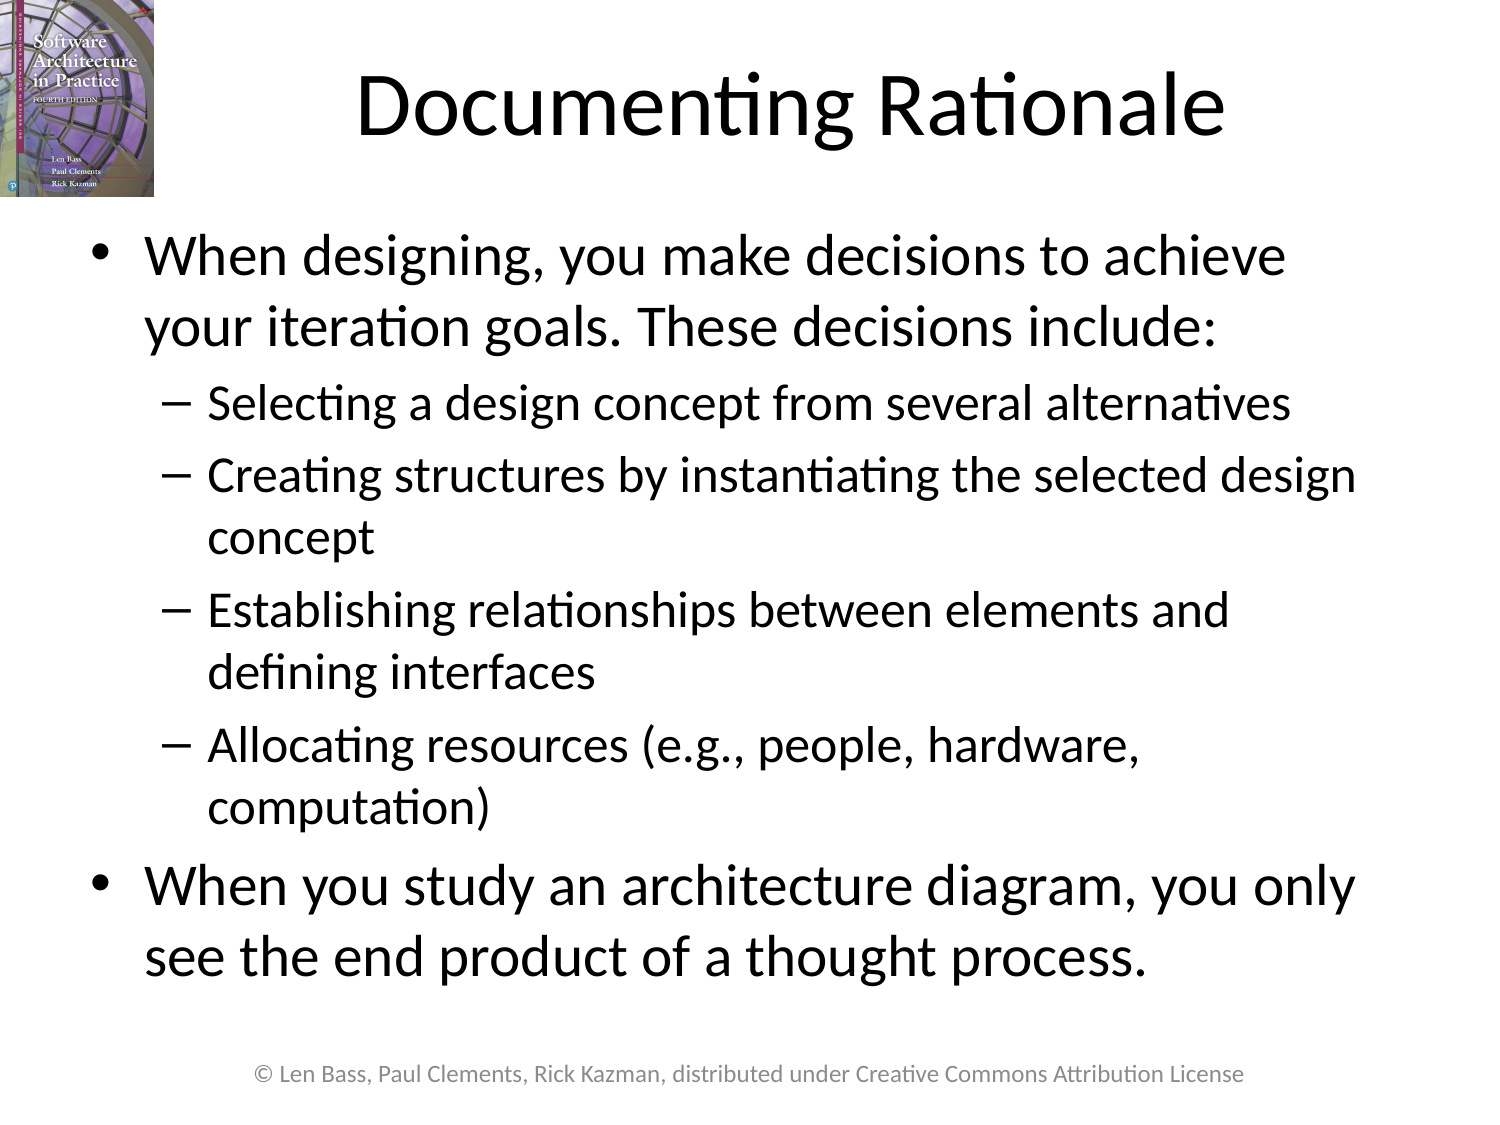

# Documenting Rationale
When designing, you make decisions to achieve your iteration goals. These decisions include:
Selecting a design concept from several alternatives
Creating structures by instantiating the selected design concept
Establishing relationships between elements and defining interfaces
Allocating resources (e.g., people, hardware, computation)
When you study an architecture diagram, you only see the end product of a thought process.

© Len Bass, Paul Clements, Rick Kazman, distributed under Creative Commons Attribution License